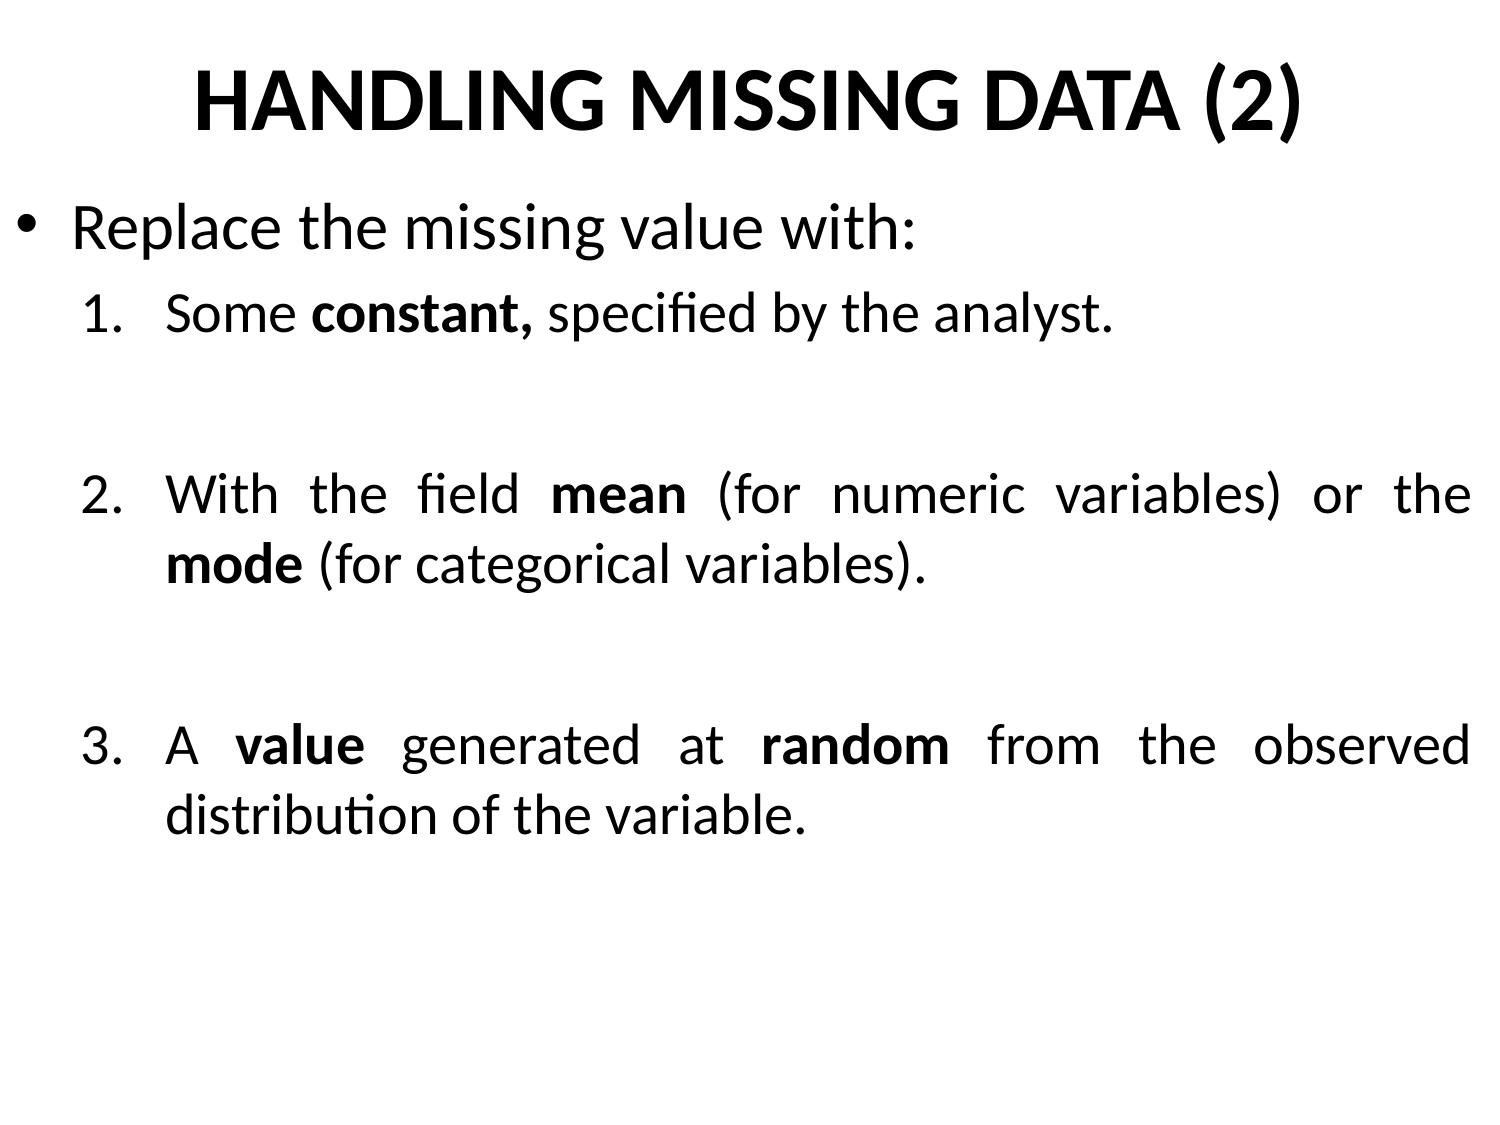

# HANDLING MISSING DATA (2)
Replace the missing value with:
Some constant, specified by the analyst.

With the field mean (for numeric variables) or the mode (for categorical variables).

A value generated at random from the observed distribution of the variable.
52